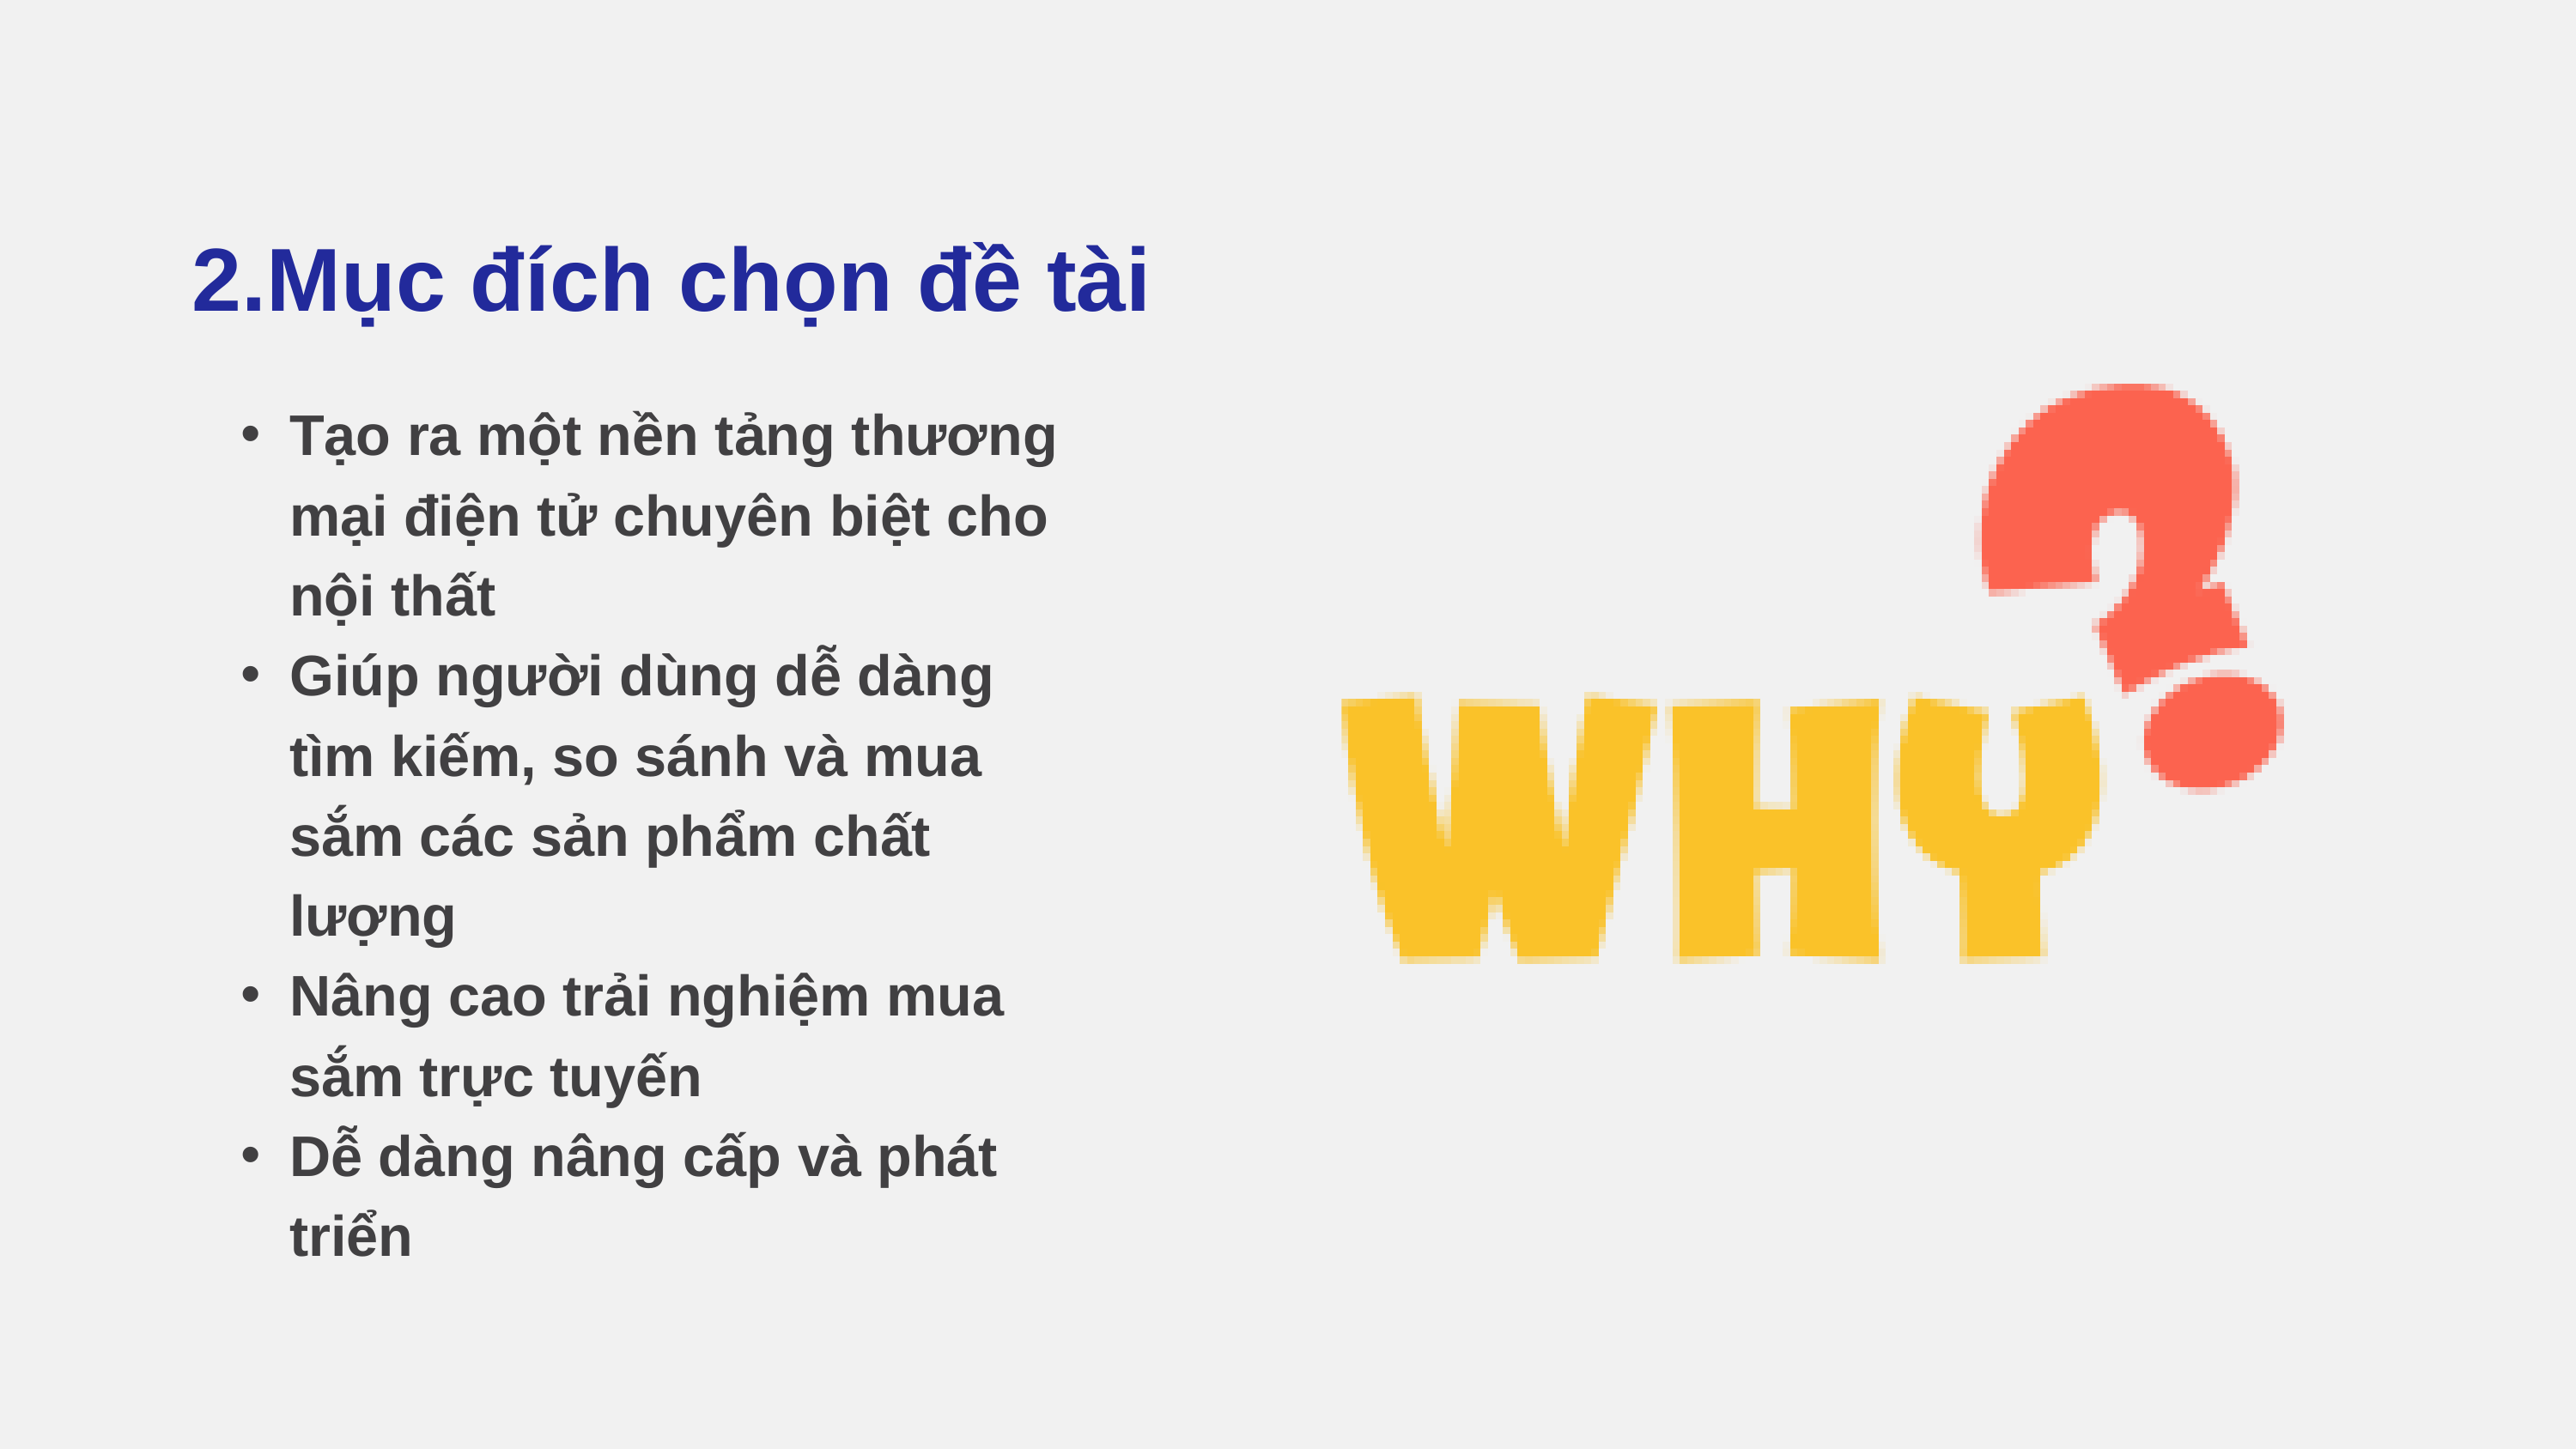

2.Mục đích chọn đề tài
Tạo ra một nền tảng thương mại điện tử chuyên biệt cho nội thất
Giúp người dùng dễ dàng tìm kiếm, so sánh và mua sắm các sản phẩm chất lượng
Nâng cao trải nghiệm mua sắm trực tuyến
Dễ dàng nâng cấp và phát triển